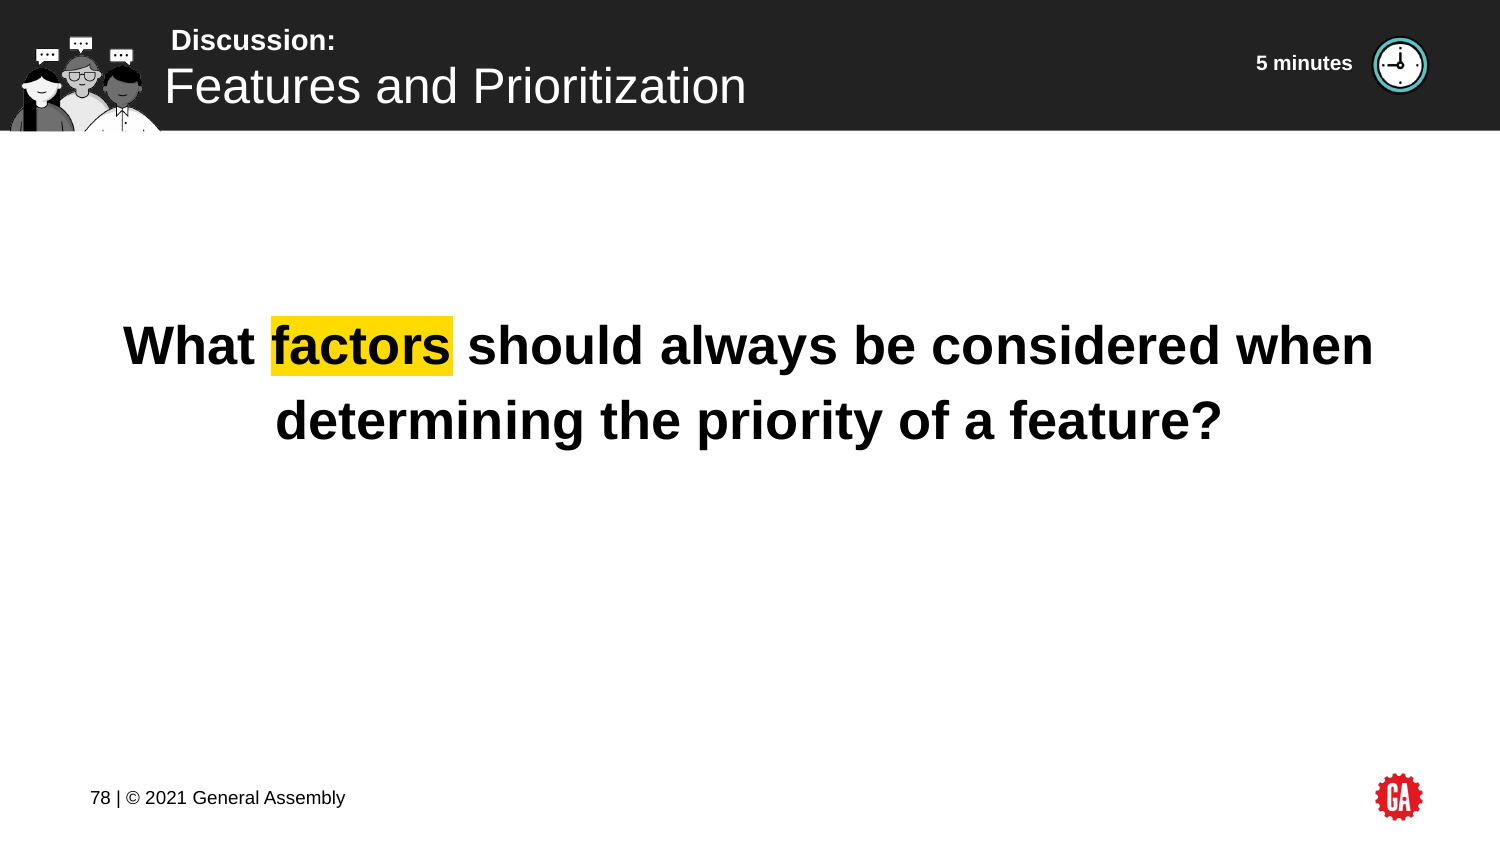

5 minutes
# Features and Prioritization

What factors should always be considered when determining the priority of a feature?
78 | © 2021 General Assembly